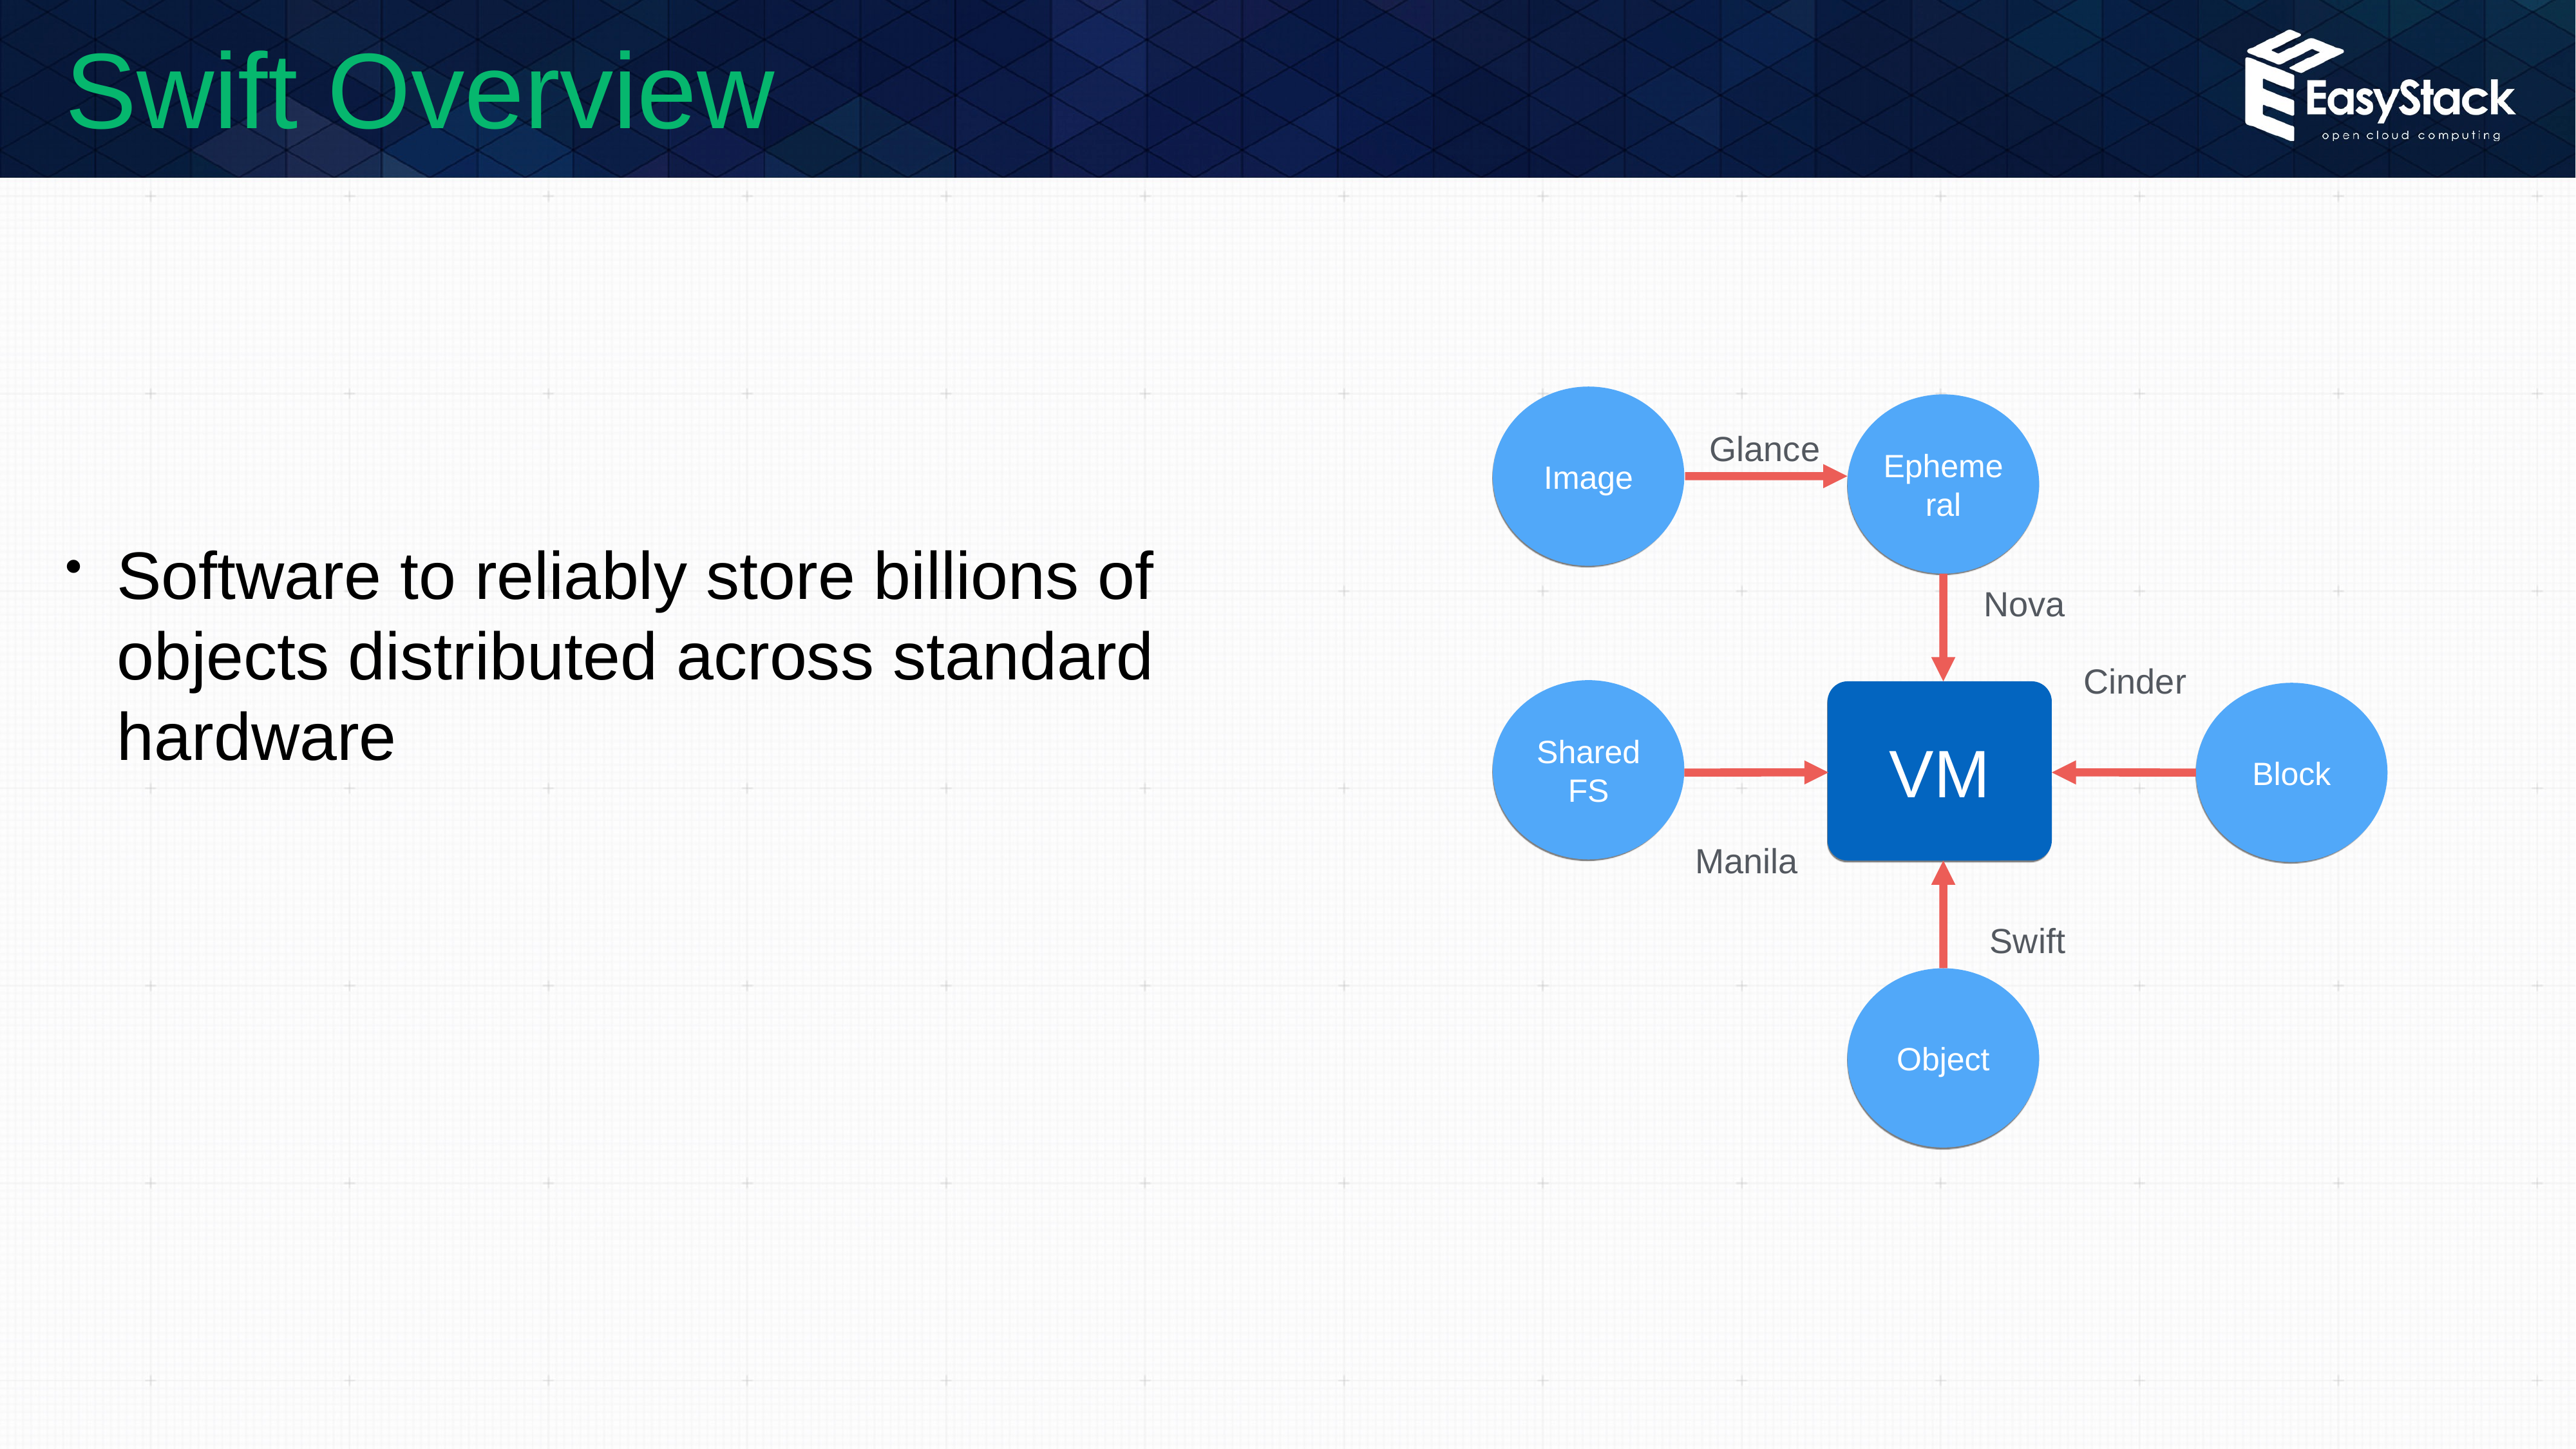

# Swift Overview

Software to reliably store billions of objects distributed across standard hardware

Image
Ephemeral
Glance

Nova
Cinder
Shared
FS
VM
Block

Manila

Swift
Object